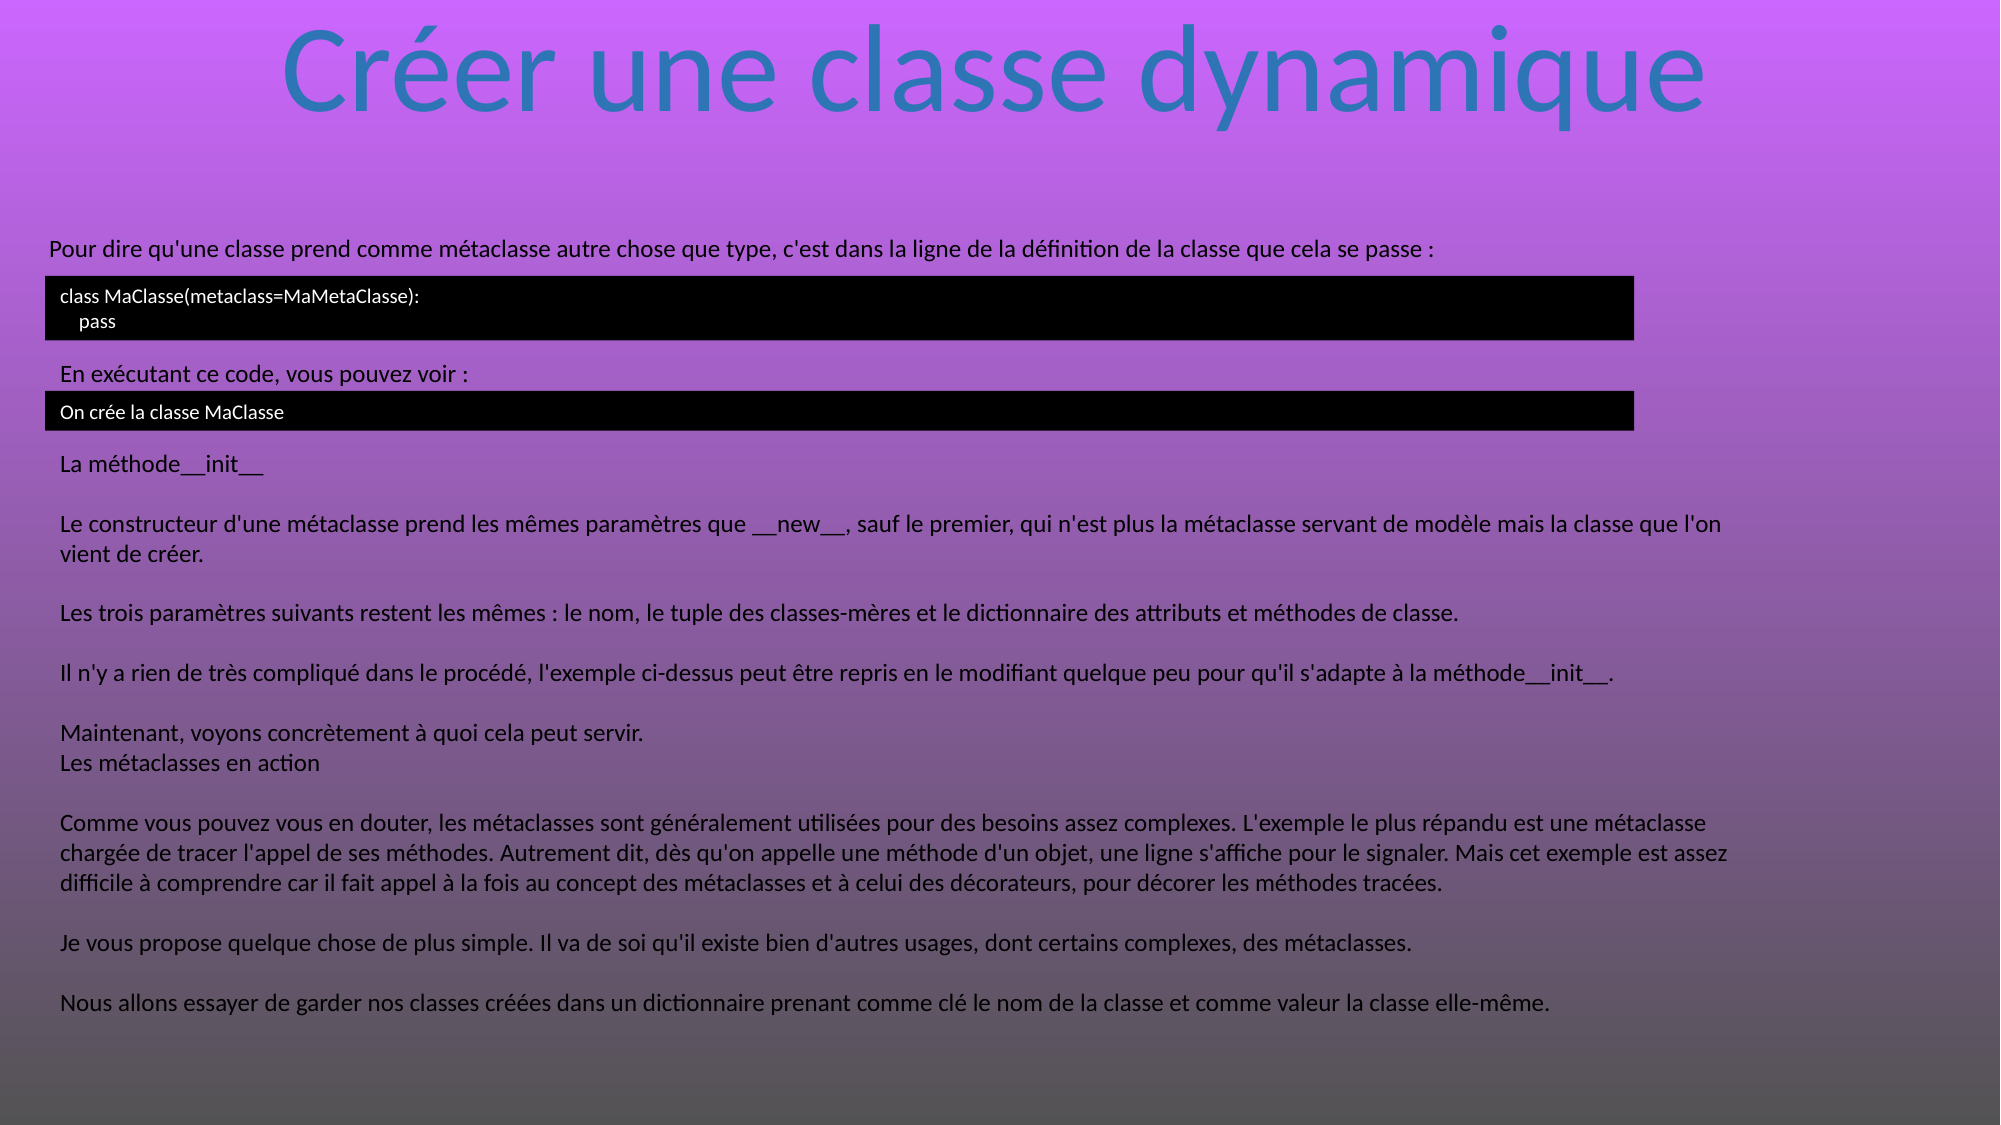

# Créer une classe dynamique

Pour dire qu'une classe prend comme métaclasse autre chose que type, c'est dans la ligne de la définition de la classe que cela se passe :
class MaClasse(metaclass=MaMetaClasse):
    pass
En exécutant ce code, vous pouvez voir :
On crée la classe MaClasse
La méthode__init__

Le constructeur d'une métaclasse prend les mêmes paramètres que __new__, sauf le premier, qui n'est plus la métaclasse servant de modèle mais la classe que l'on vient de créer.

Les trois paramètres suivants restent les mêmes : le nom, le tuple des classes-mères et le dictionnaire des attributs et méthodes de classe.

Il n'y a rien de très compliqué dans le procédé, l'exemple ci-dessus peut être repris en le modifiant quelque peu pour qu'il s'adapte à la méthode__init__.

Maintenant, voyons concrètement à quoi cela peut servir.
Les métaclasses en action

Comme vous pouvez vous en douter, les métaclasses sont généralement utilisées pour des besoins assez complexes. L'exemple le plus répandu est une métaclasse chargée de tracer l'appel de ses méthodes. Autrement dit, dès qu'on appelle une méthode d'un objet, une ligne s'affiche pour le signaler. Mais cet exemple est assez difficile à comprendre car il fait appel à la fois au concept des métaclasses et à celui des décorateurs, pour décorer les méthodes tracées.

Je vous propose quelque chose de plus simple. Il va de soi qu'il existe bien d'autres usages, dont certains complexes, des métaclasses.

Nous allons essayer de garder nos classes créées dans un dictionnaire prenant comme clé le nom de la classe et comme valeur la classe elle-même.

402